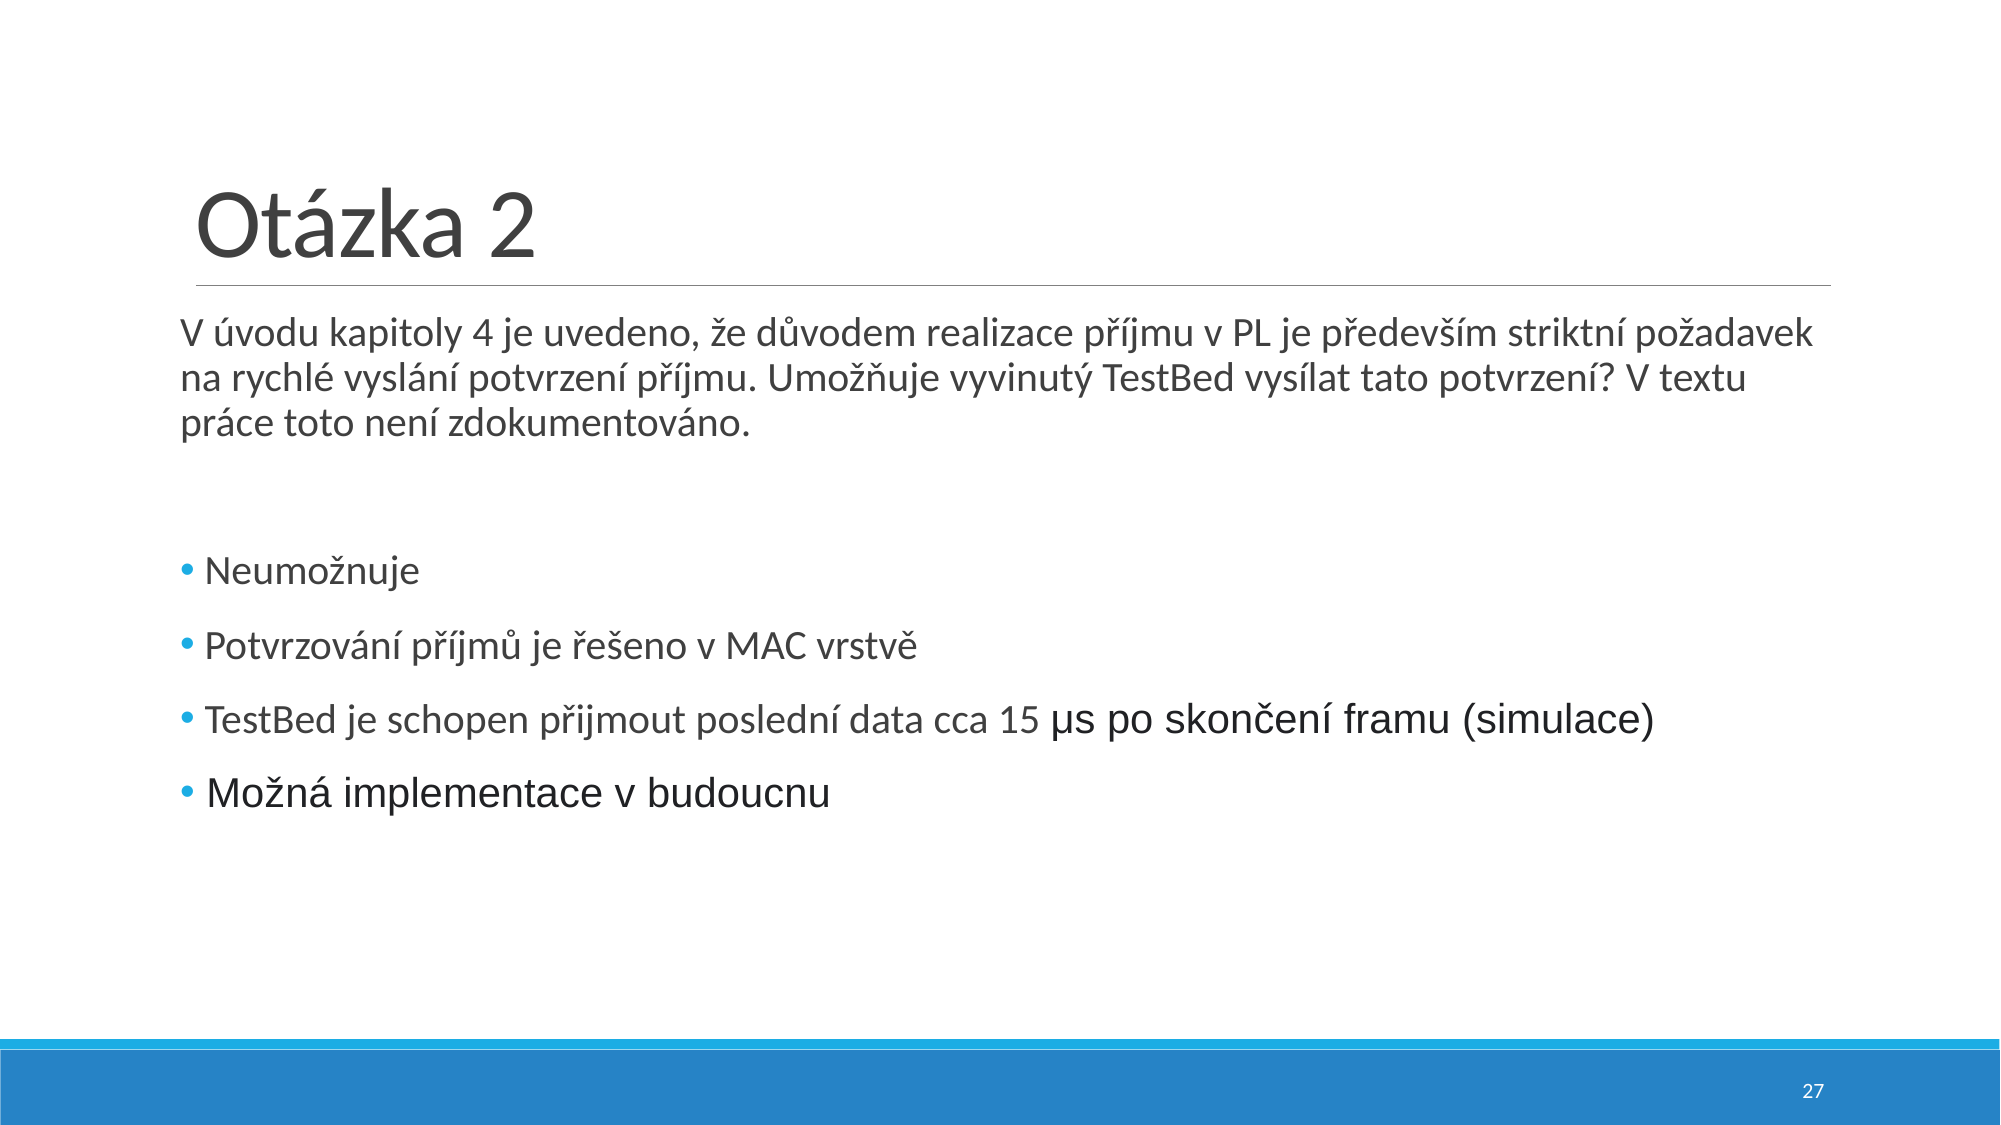

# Otázka 2
V úvodu kapitoly 4 je uvedeno, že důvodem realizace příjmu v PL je především striktní požadavek na rychlé vyslání potvrzení příjmu. Umožňuje vyvinutý TestBed vysílat tato potvrzení? V textu práce toto není zdokumentováno.

 Neumožnuje
 Potvrzování příjmů je řešeno v MAC vrstvě
 TestBed je schopen přijmout poslední data cca 15 μs po skončení framu (simulace)
 Možná implementace v budoucnu
27